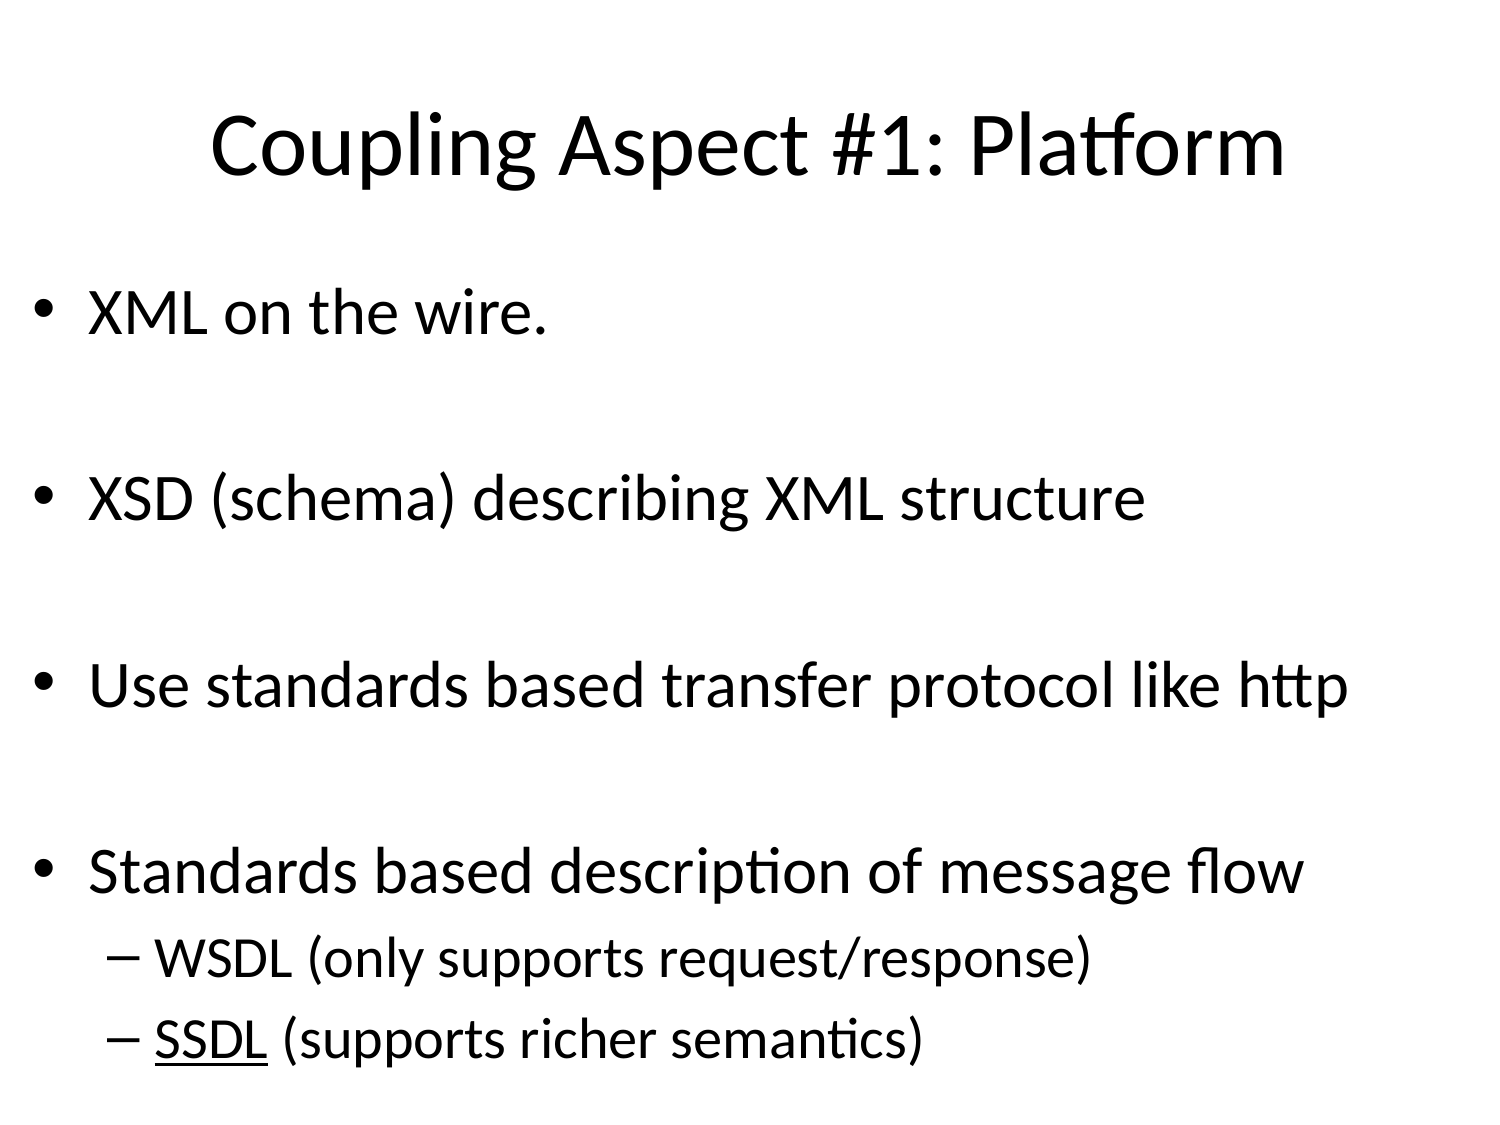

# Coupling Aspect #1: Platform
XML on the wire.

XSD (schema) describing XML structure

Use standards based transfer protocol like http

Standards based description of message flow
WSDL (only supports request/response)
SSDL (supports richer semantics)